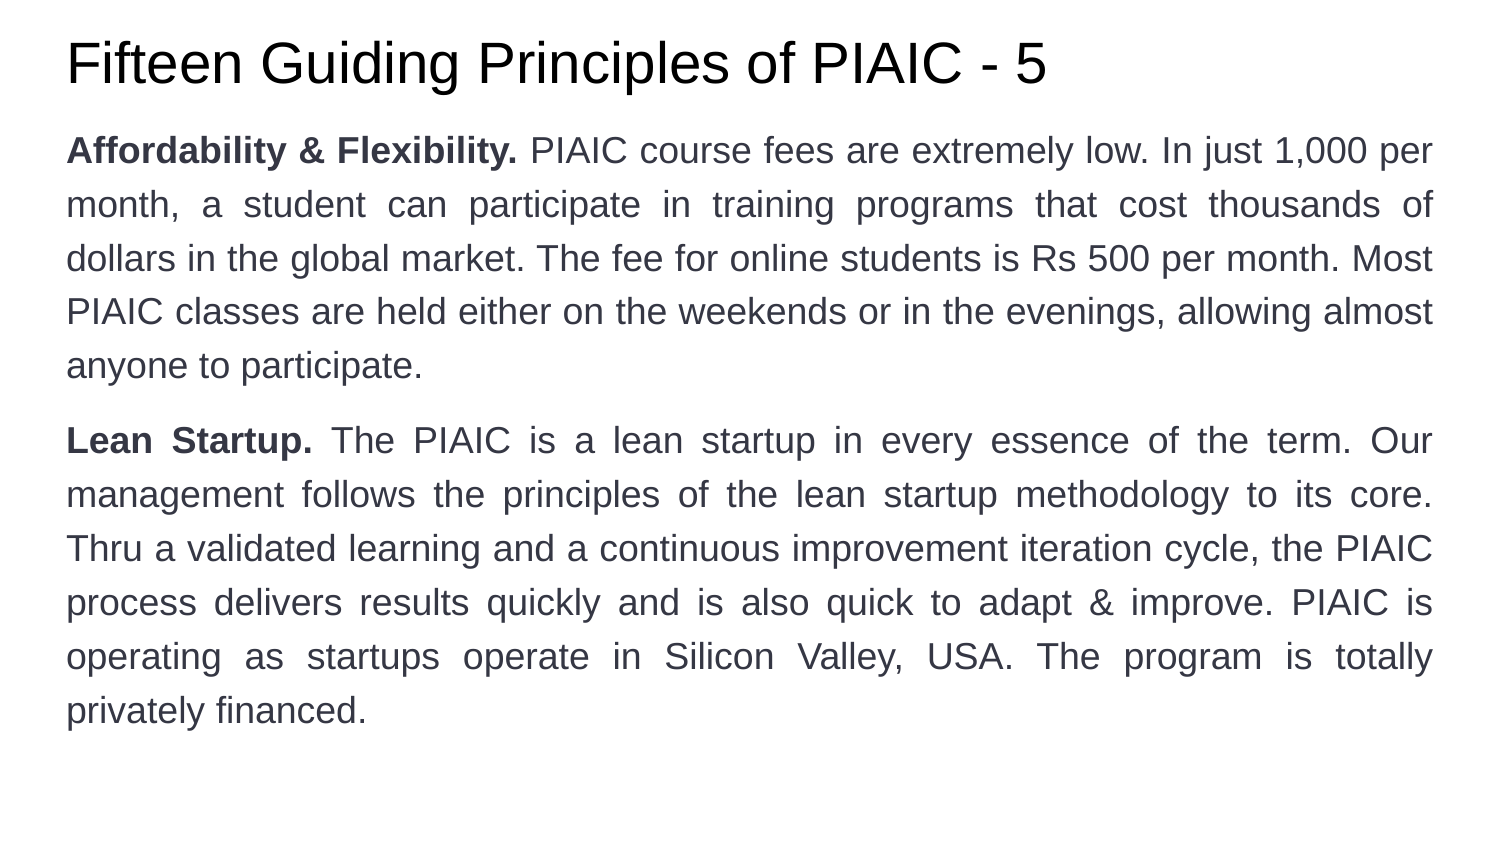

# Fifteen Guiding Principles of PIAIC - 5
Affordability & Flexibility. PIAIC course fees are extremely low. In just 1,000 per month, a student can participate in training programs that cost thousands of dollars in the global market. The fee for online students is Rs 500 per month. Most PIAIC classes are held either on the weekends or in the evenings, allowing almost anyone to participate.
Lean Startup. The PIAIC is a lean startup in every essence of the term. Our management follows the principles of the lean startup methodology to its core. Thru a validated learning and a continuous improvement iteration cycle, the PIAIC process delivers results quickly and is also quick to adapt & improve. PIAIC is operating as startups operate in Silicon Valley, USA. The program is totally privately financed.